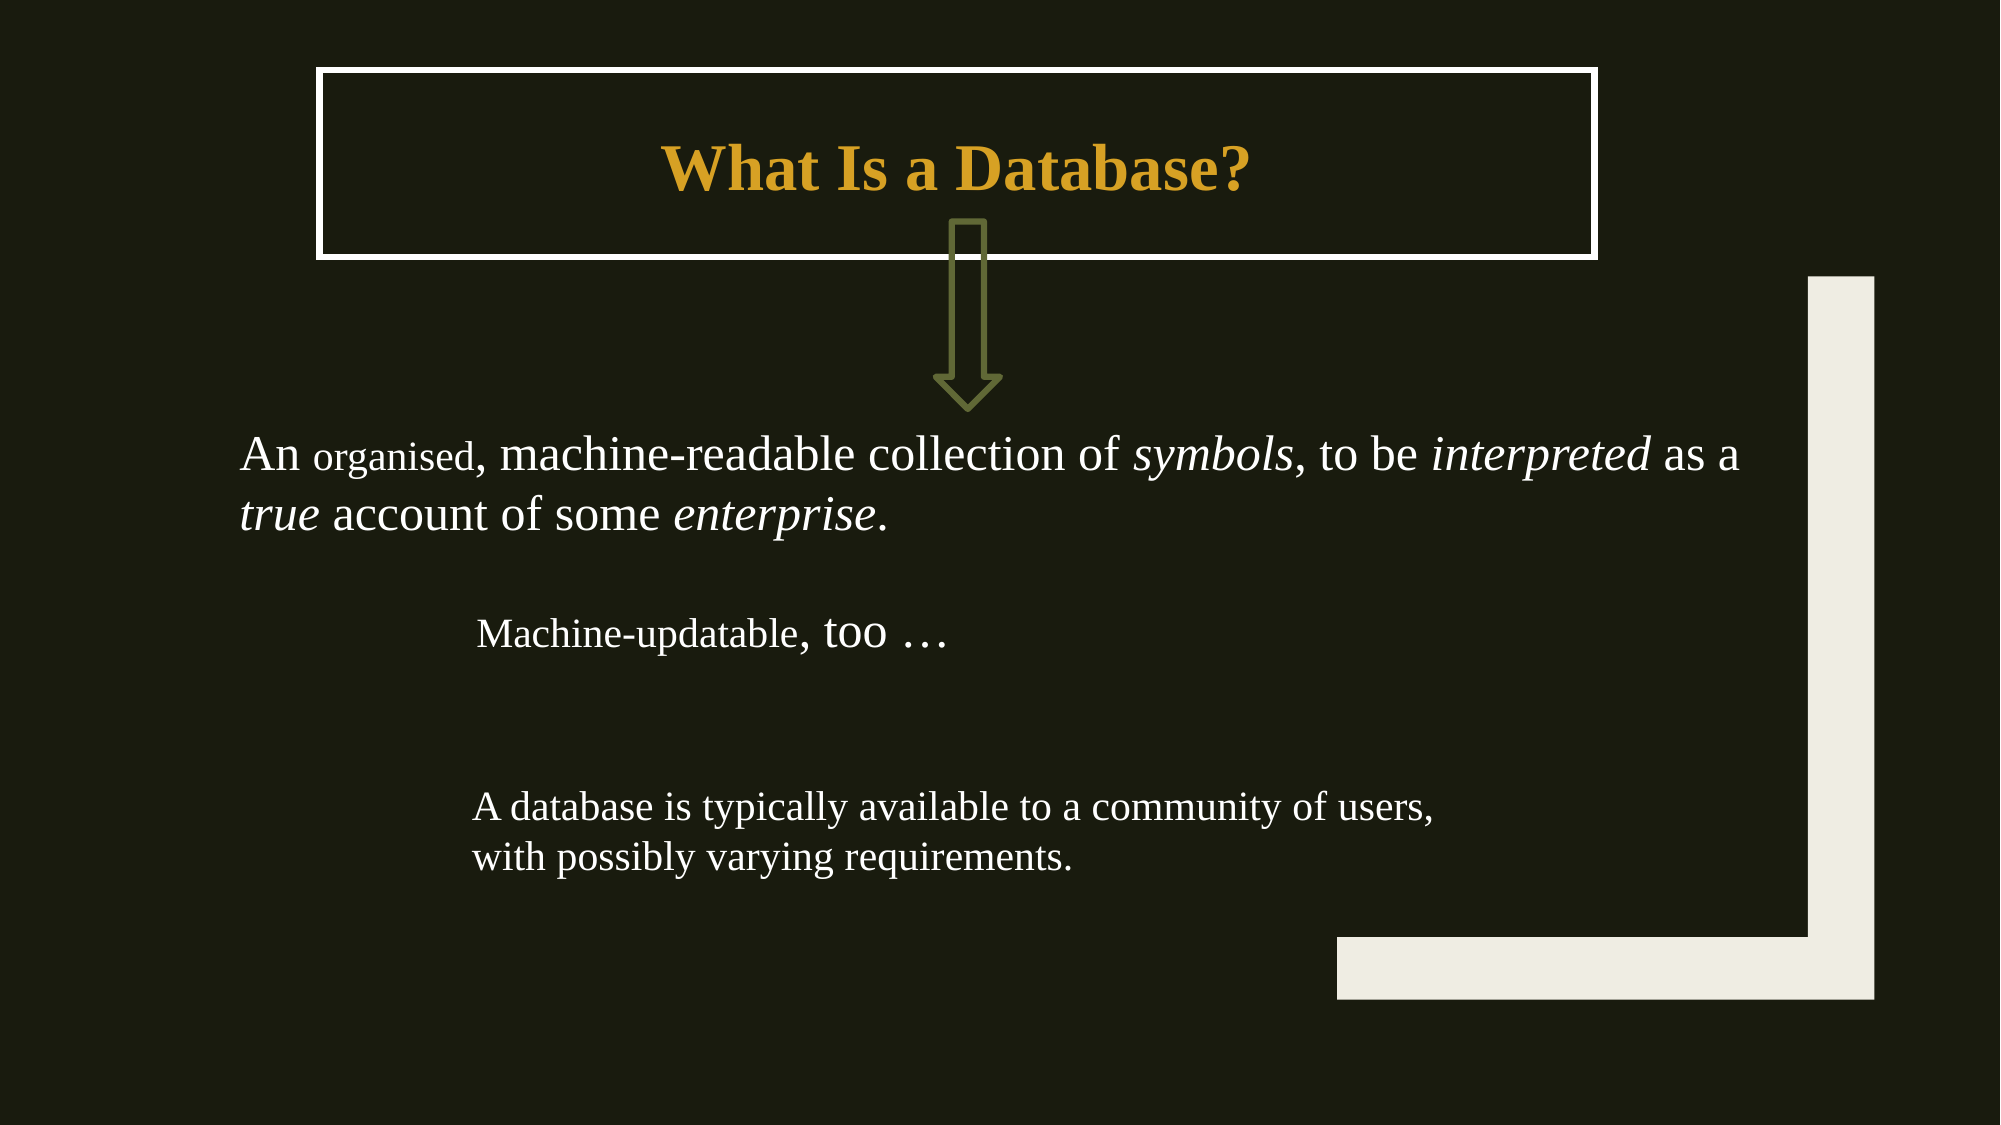

What Is a Database?

An organised, machine-readable collection of symbols, to be interpreted as a true account of some enterprise.
Machine-updatable, too …
A database is typically available to a community of users, with possibly varying requirements.